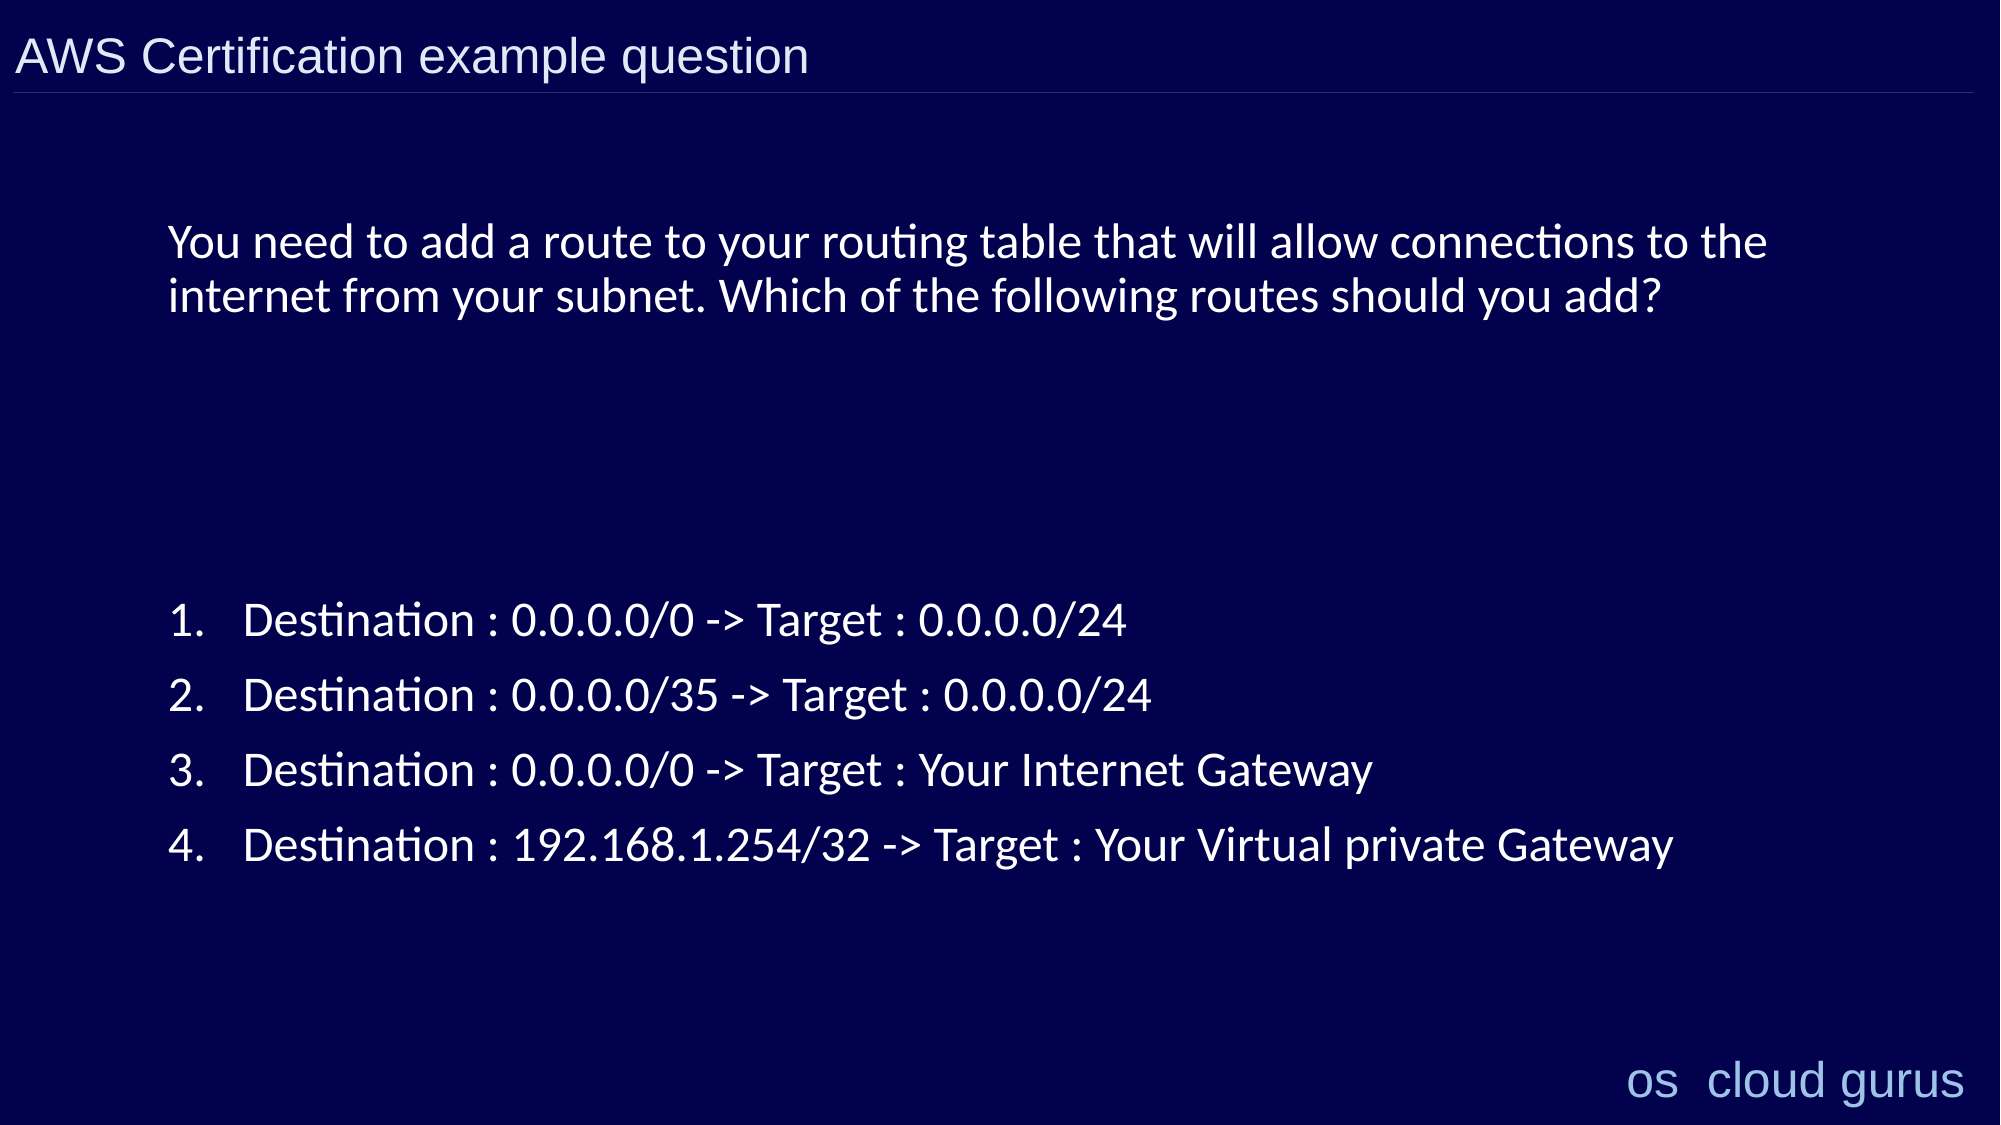

AWS Certification example question
You need to add a route to your routing table that will allow connections to the internet from your subnet. Which of the following routes should you add?
Destination : 0.0.0.0/0 -> Target : 0.0.0.0/24
Destination : 0.0.0.0/35 -> Target : 0.0.0.0/24
Destination : 0.0.0.0/0 -> Target : Your Internet Gateway
Destination : 192.168.1.254/32 -> Target : Your Virtual private Gateway

os  cloud gurus